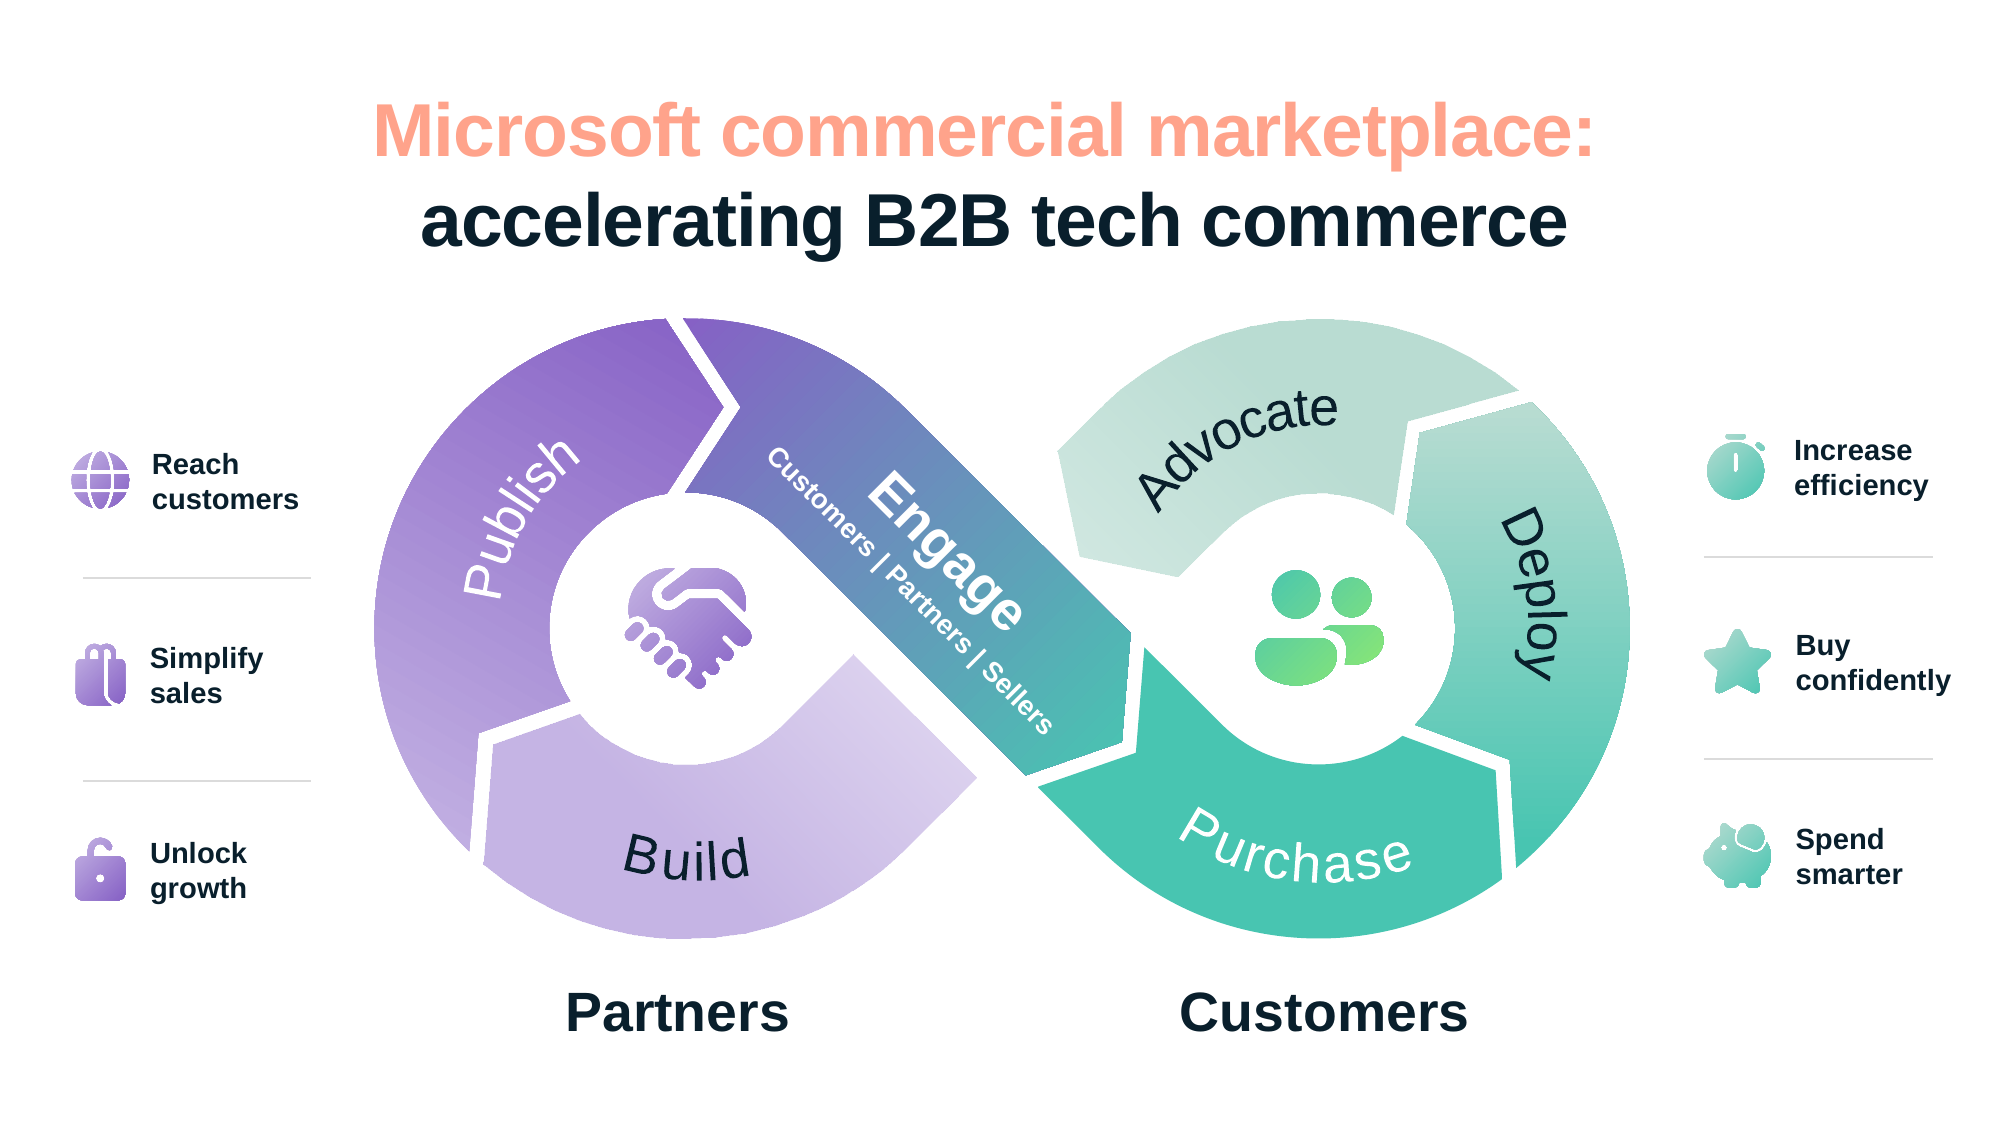

# Microsoft commercial marketplace: accelerating B2B tech commerce

Build
Purchase

Publish
Deploy
Advocate
Engage
Customers | Partners | Sellers

Increase efficiency

Reach customers

Buy confidently

Simplify sales

Spend smarter

Unlock growth

Customers
Partners